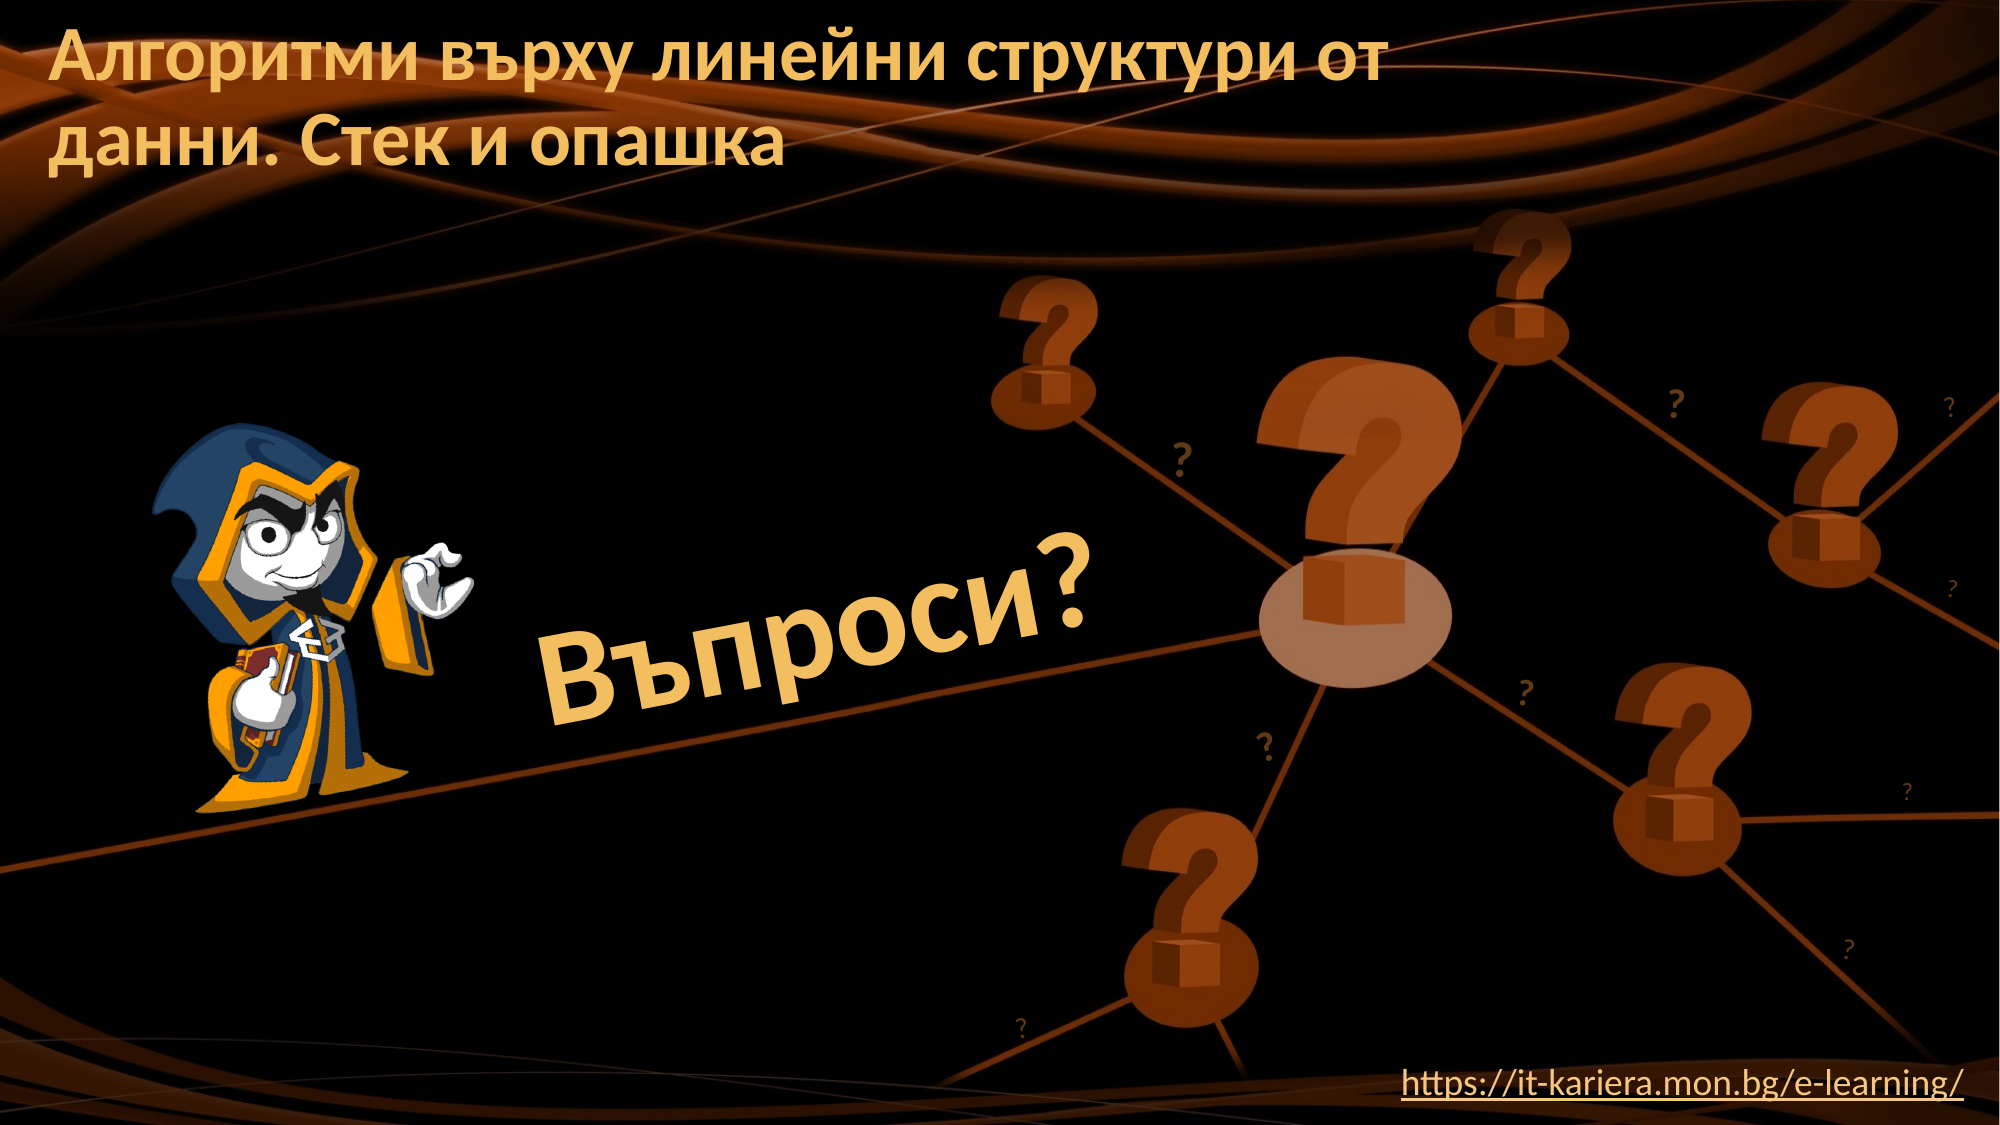

# Алгоритми върху линейни структури от данни. Стек и опашка
https://it-kariera.mon.bg/e-learning/